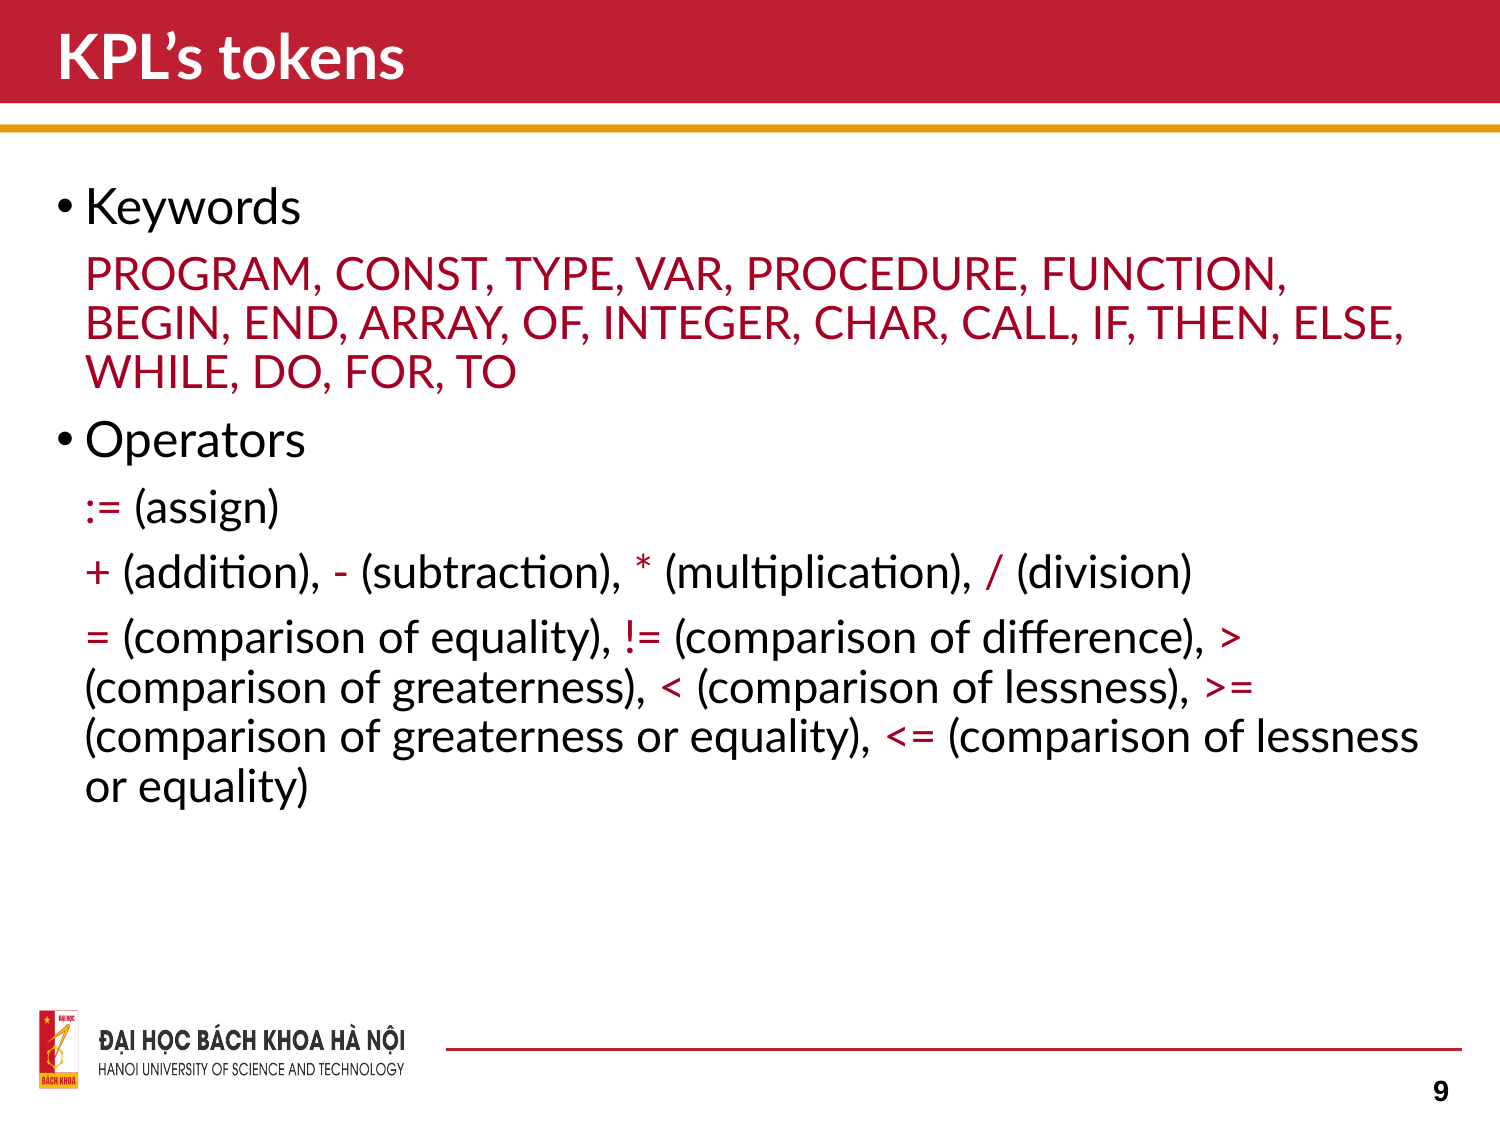

# KPL’s tokens
Keywords
	PROGRAM, CONST, TYPE, VAR, PROCEDURE, FUNCTION, BEGIN, END, ARRAY, OF, INTEGER, CHAR, CALL, IF, THEN, ELSE, WHILE, DO, FOR, TO
Operators
	:= (assign)
	+ (addition), - (subtraction), * (multiplication), / (division)
	= (comparison of equality), != (comparison of difference), > (comparison of greaterness), < (comparison of lessness), >= (comparison of greaterness or equality), <= (comparison of lessness or equality)

9